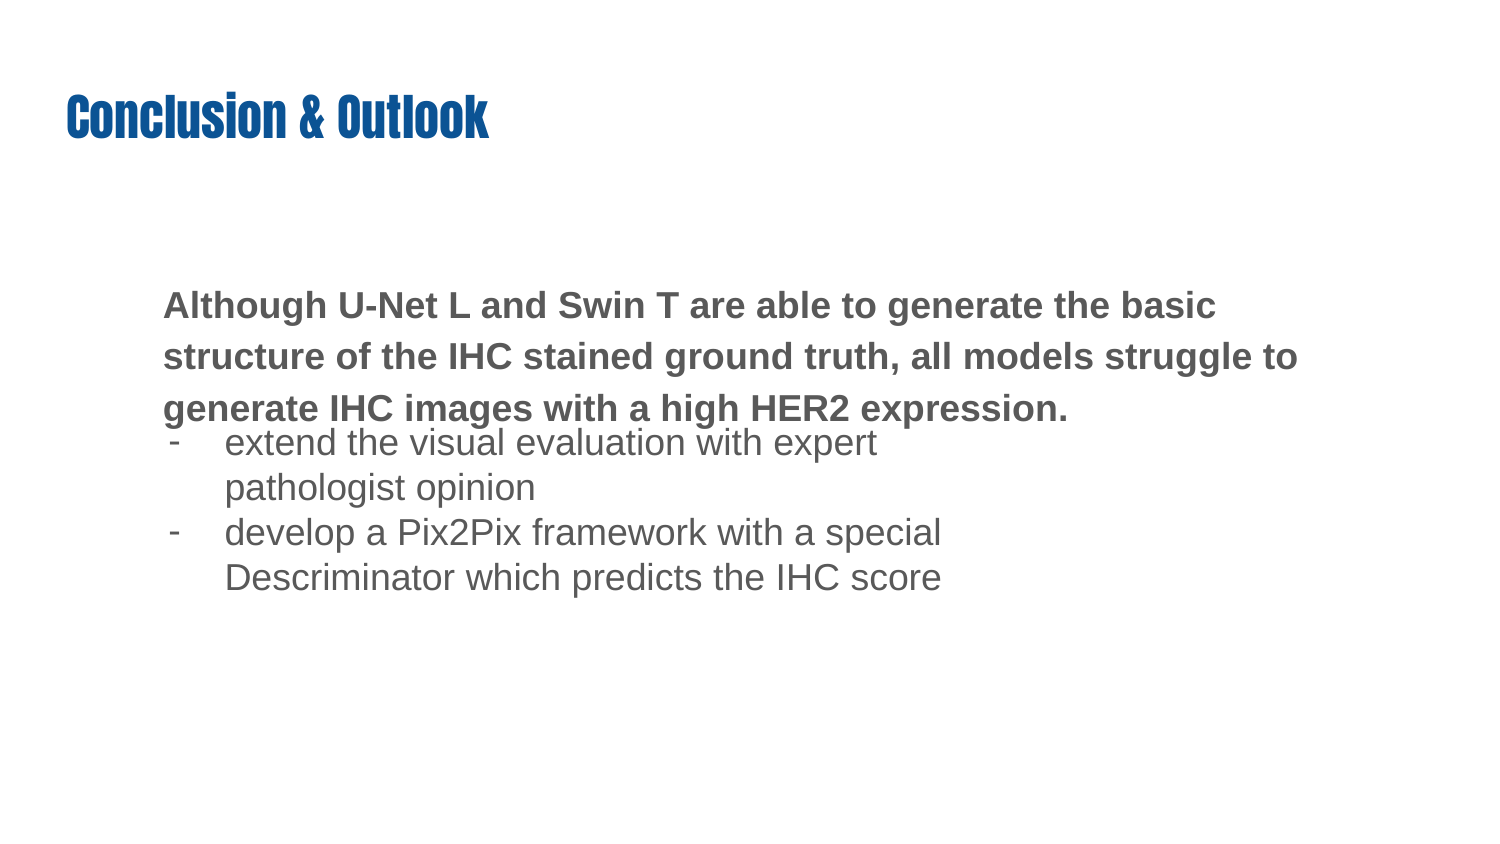

# Conclusion & Outlook

Although U-Net L and Swin T are able to generate the basic structure of the IHC stained ground truth, all models struggle to generate IHC images with a high HER2 expression.

extend the visual evaluation with expert pathologist opinion
develop a Pix2Pix framework with a special Descriminator which predicts the IHC score